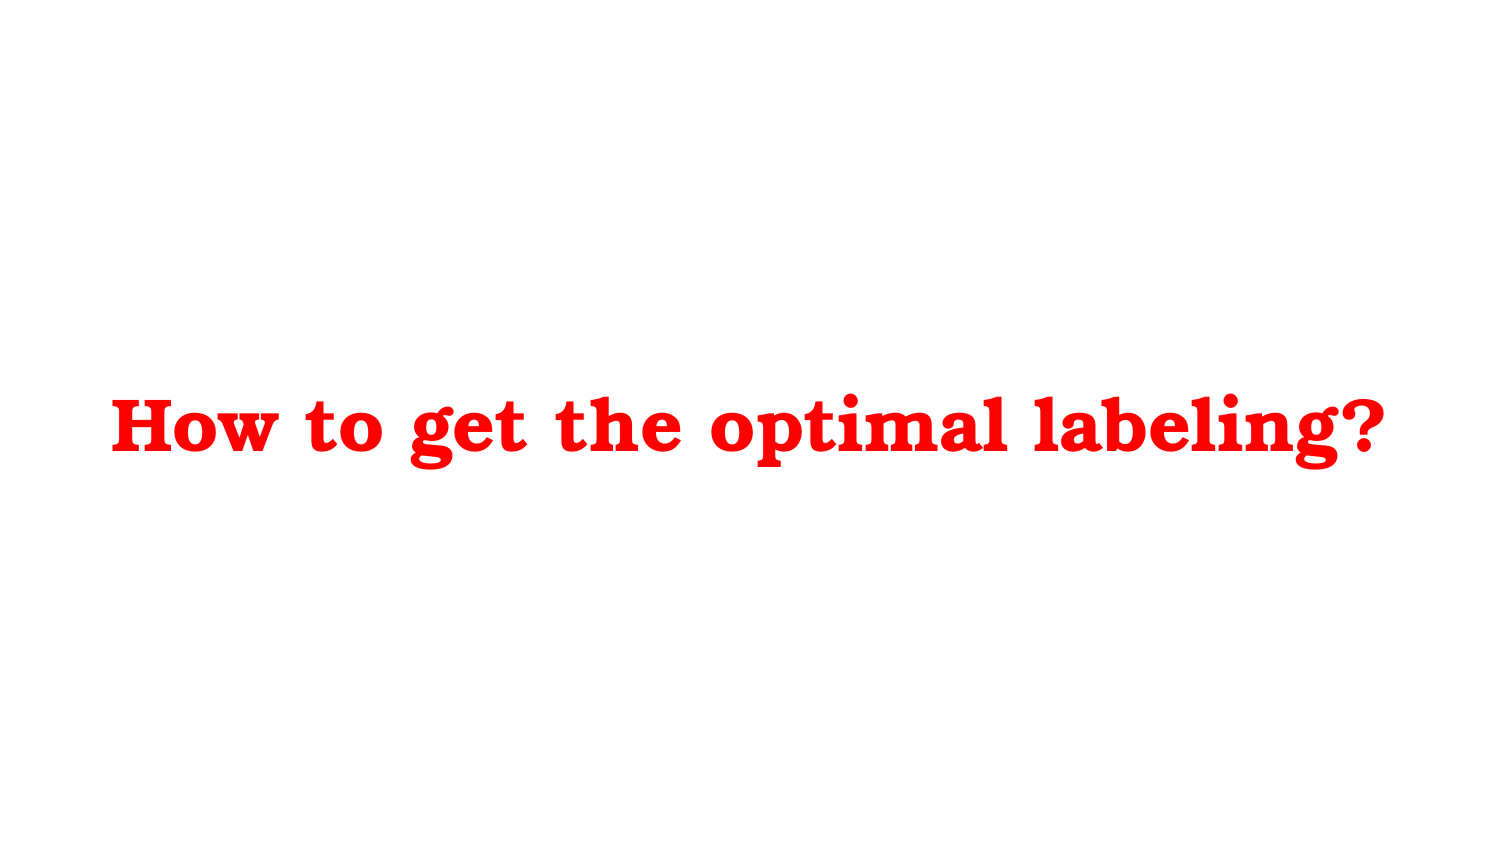

# How to get the optimal labeling?